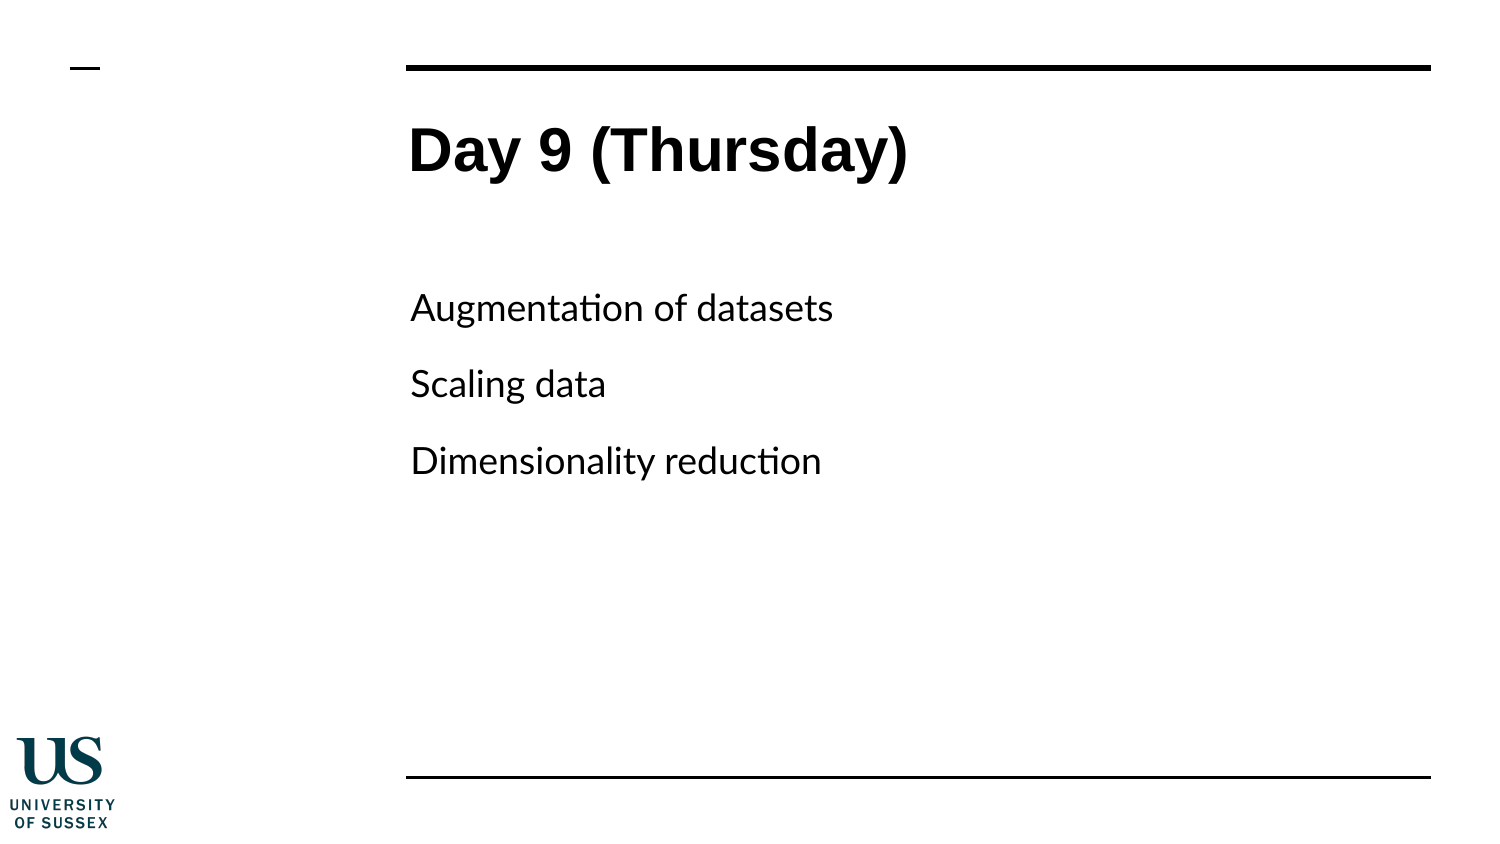

# Day 9 (Thursday)
Augmentation of datasets
Scaling data
Dimensionality reduction